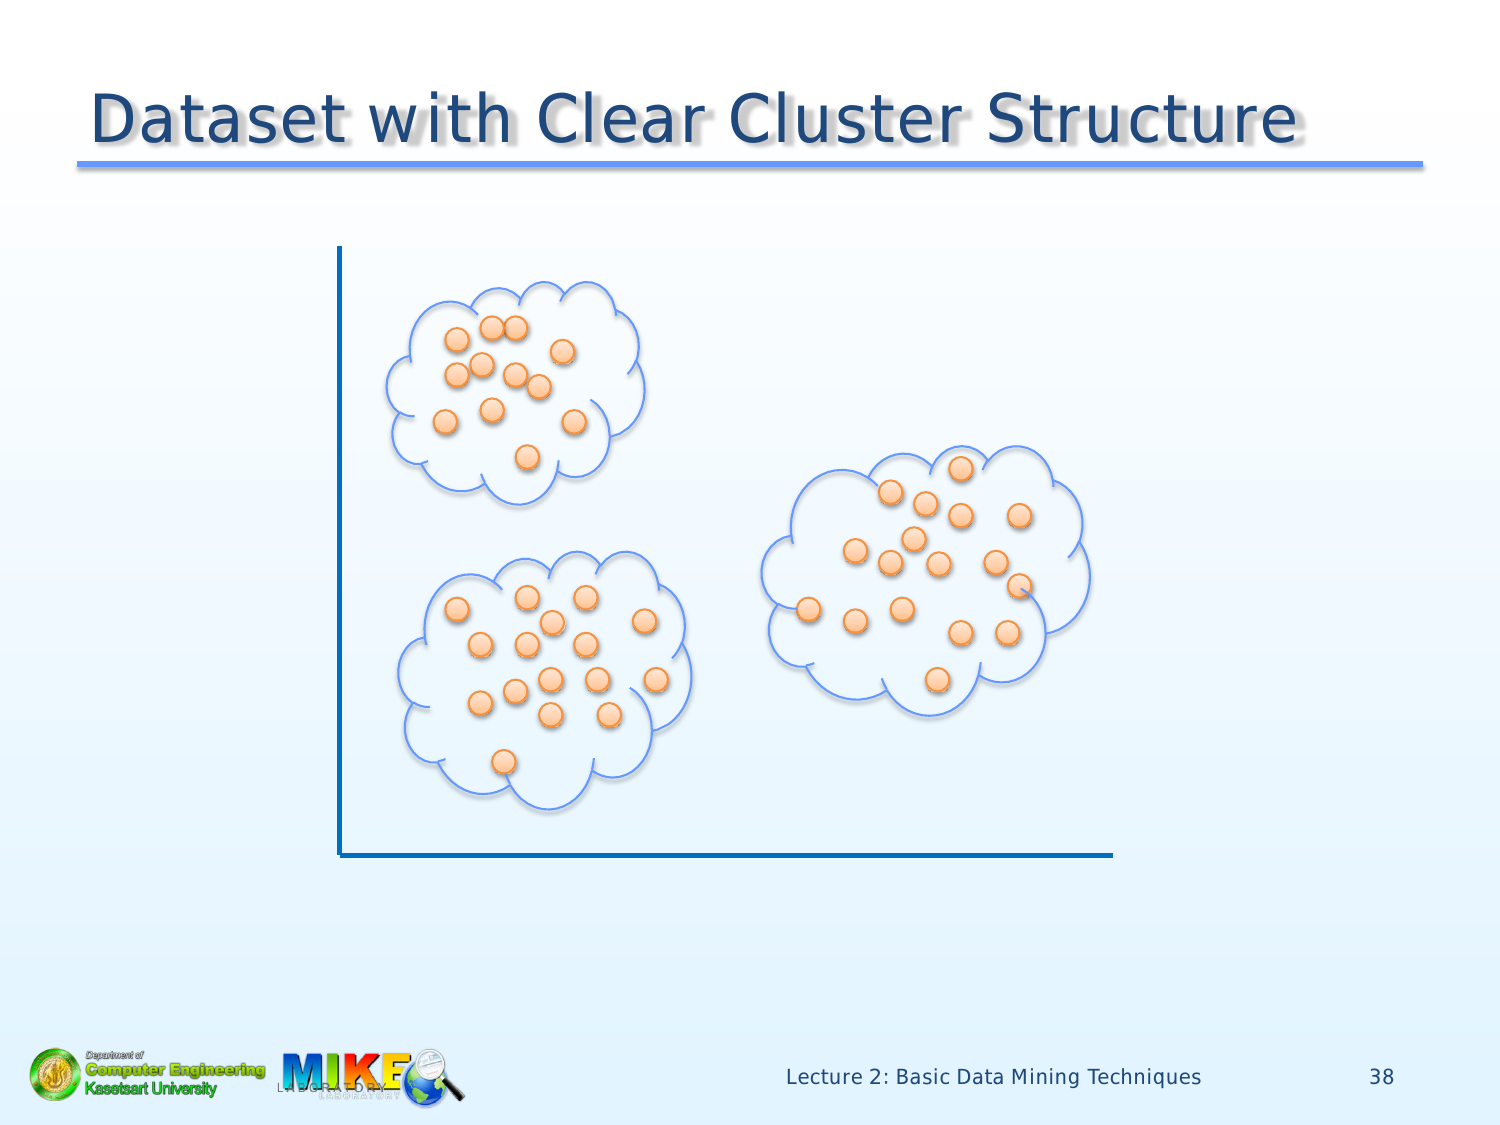

# Dataset with Clear Cluster Structure

Lecture 2: Basic Data Mining Techniques
38